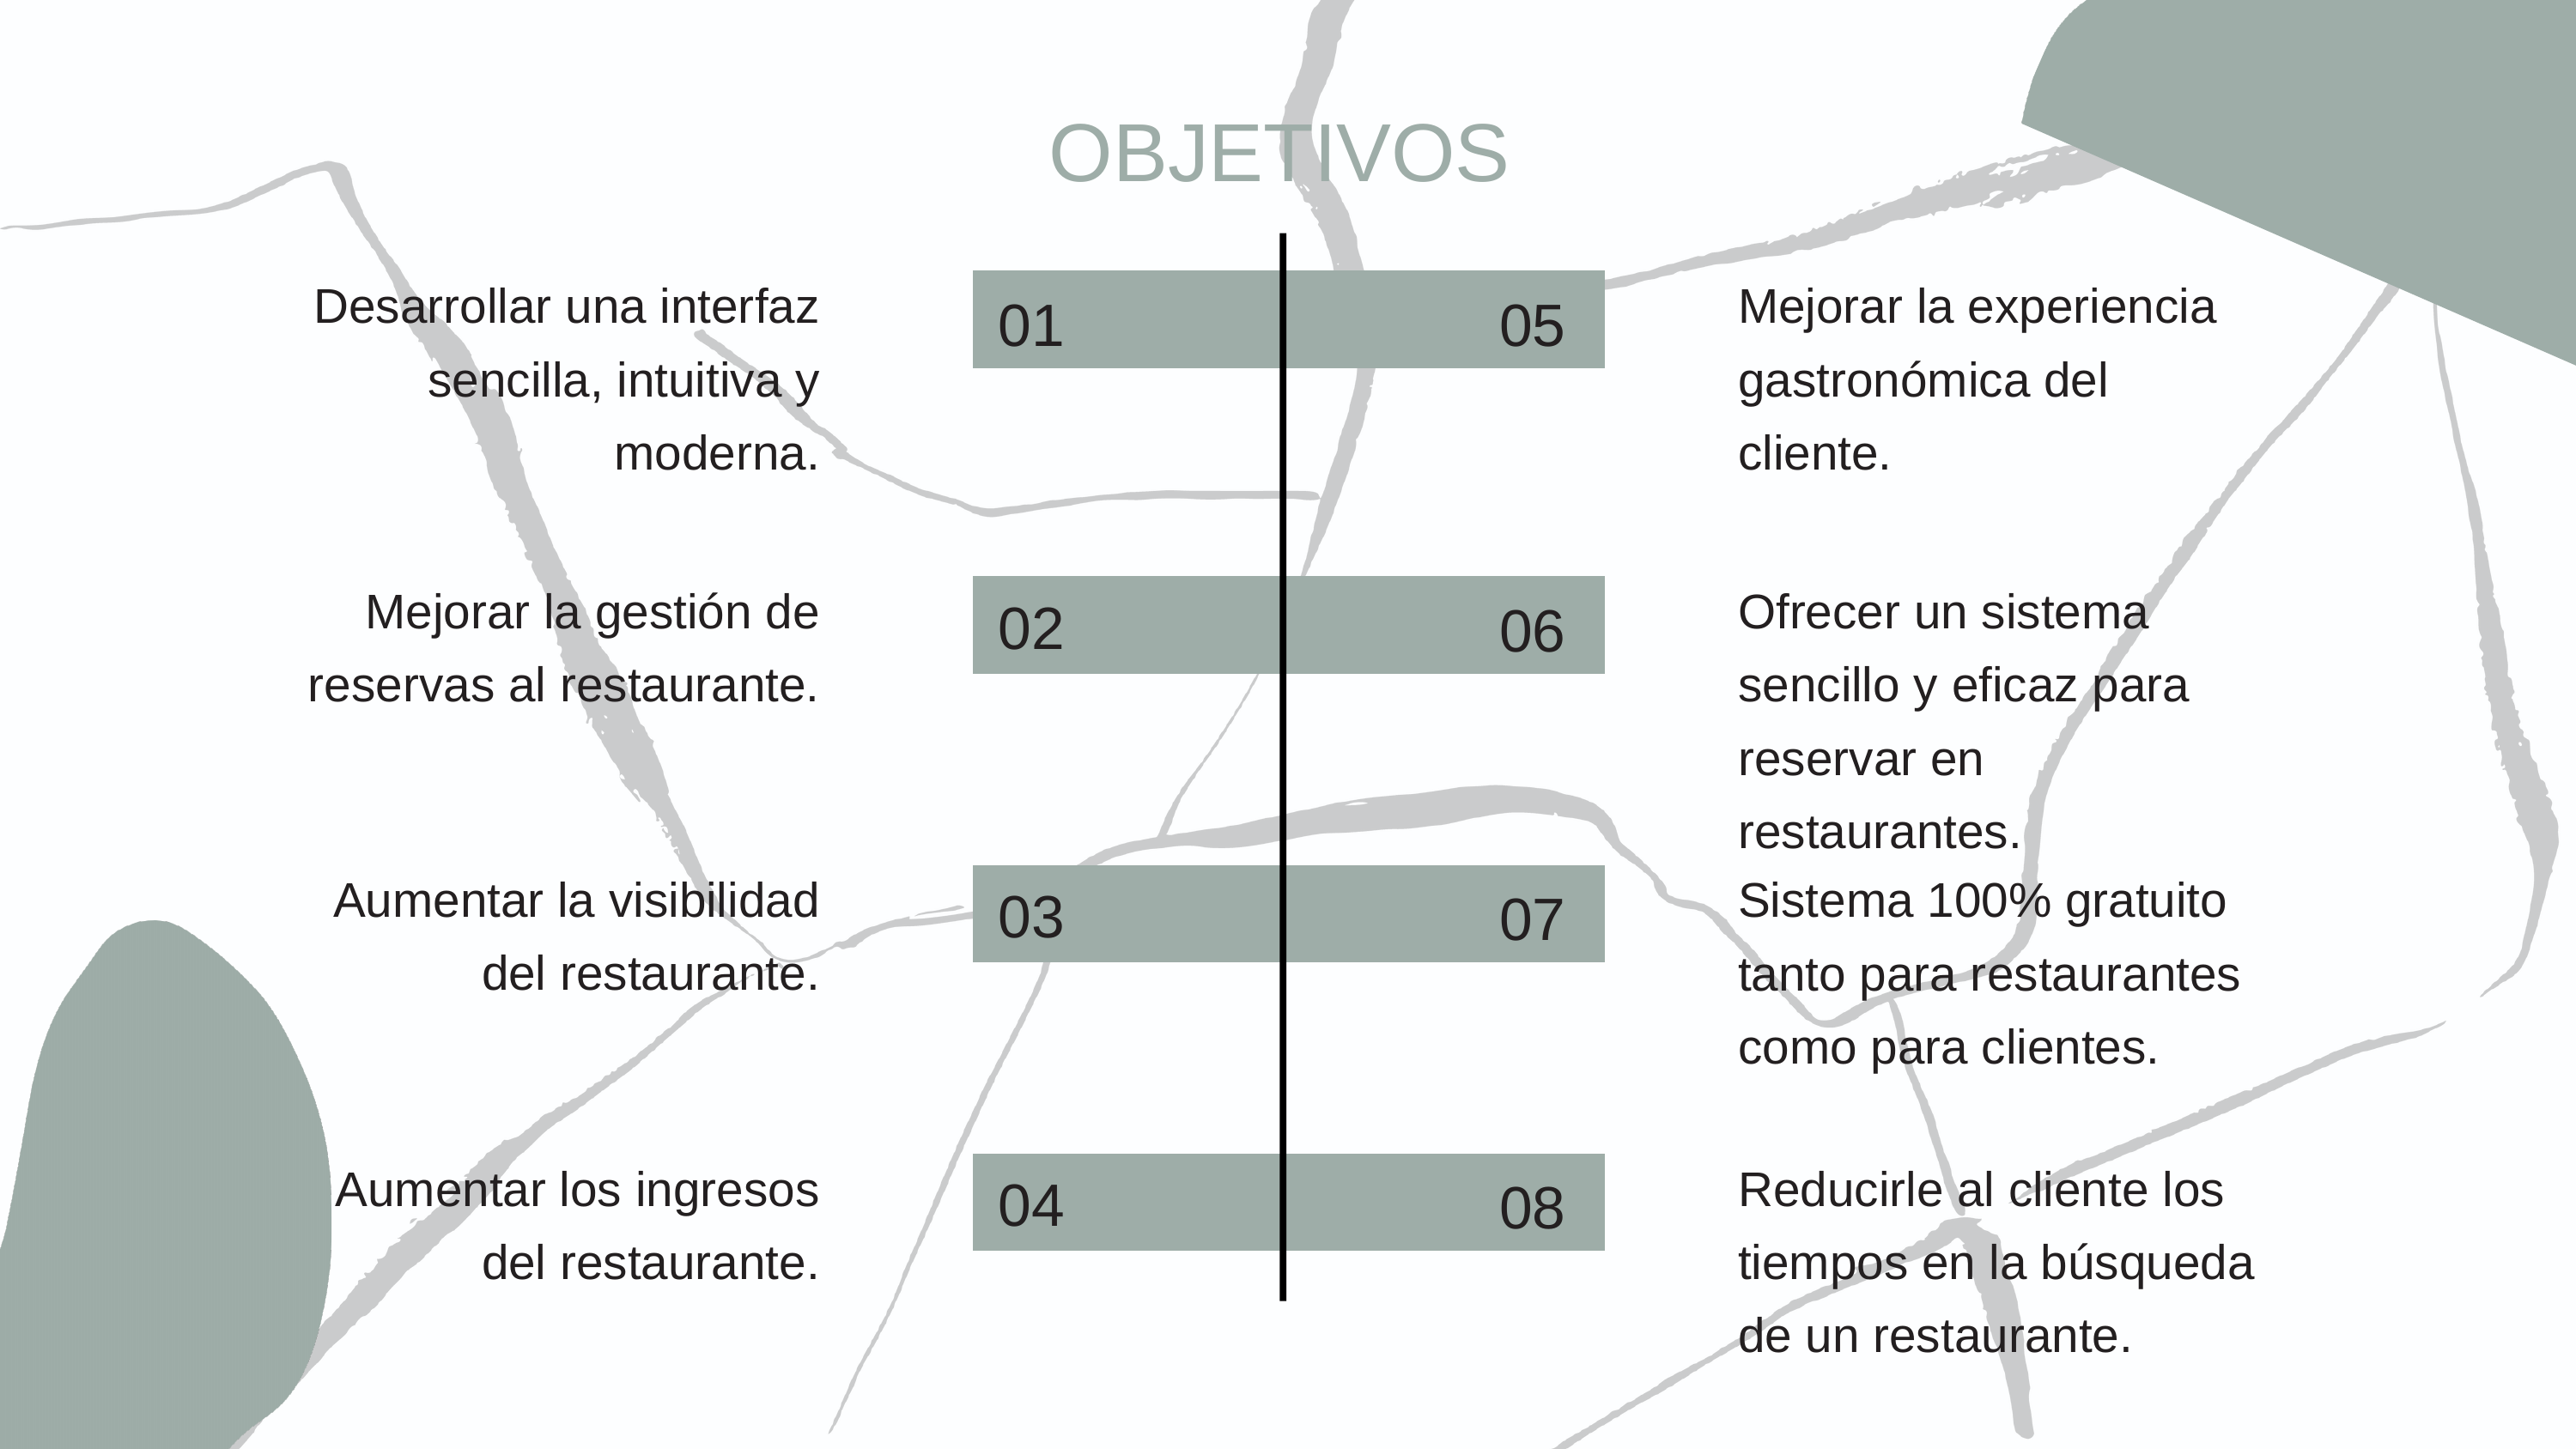

OBJETIVOS
Desarrollar una interfaz sencilla, intuitiva y moderna.
Mejorar la experiencia gastronómica del cliente.

01
05
Mejorar la gestión de reservas al restaurante.
Ofrecer un sistema sencillo y eficaz para reservar en restaurantes.

02
06

Aumentar la visibilidad del restaurante.
Sistema 100% gratuito tanto para restaurantes como para clientes.

03
07

Aumentar los ingresos del restaurante.
Reducirle al cliente los tiempos en la búsqueda de un restaurante.

04
08